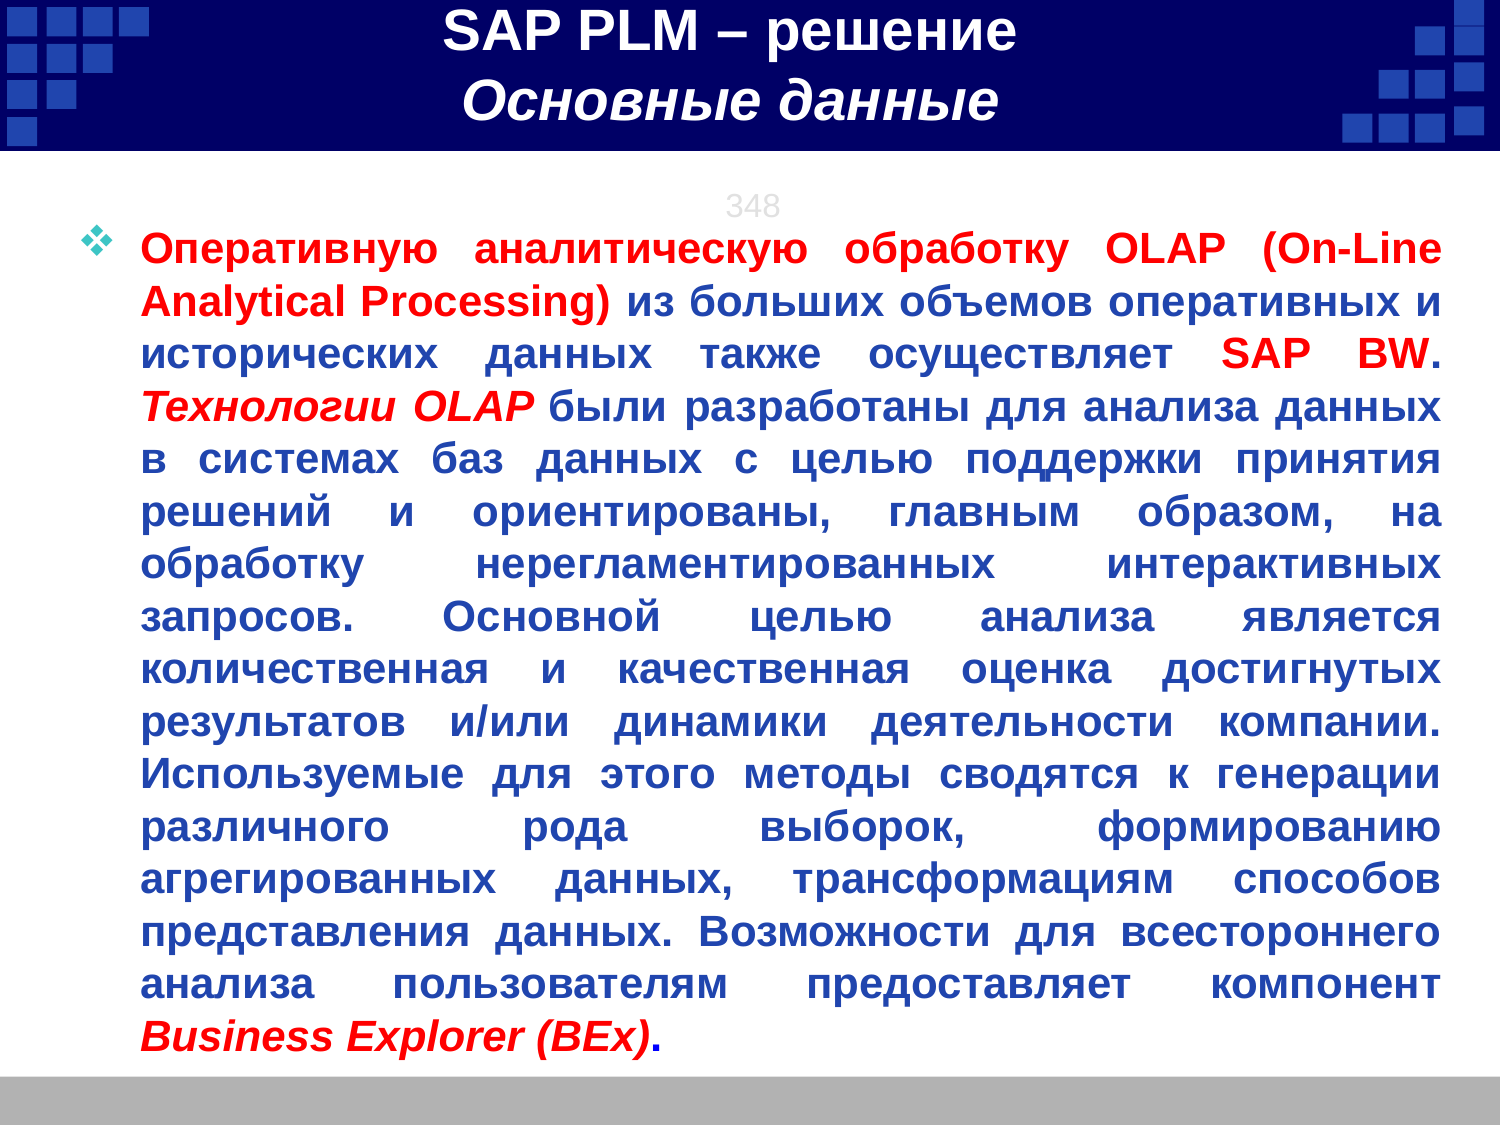

SAP PLM – решение
Основные данные
348
Оперативную аналитическую обработку OLAP (On-Line Analytical Processing) из больших объемов оперативных и исторических данных также осуществляет SAP BW. Технологии OLAP были разработаны для анализа данных в системах баз данных с целью поддержки принятия решений и ориентированы, главным образом, на обработку нерегламентированных интерактивных запросов. Основной целью анализа является количественная и качественная оценка достигнутых результатов и/или динамики деятельности компании. Используемые для этого методы сводятся к генерации различного рода выборок, формированию агрегированных данных, трансформациям способов представления данных. Возможности для всестороннего анализа пользователям предоставляет компонент Business Explorer (BEx).